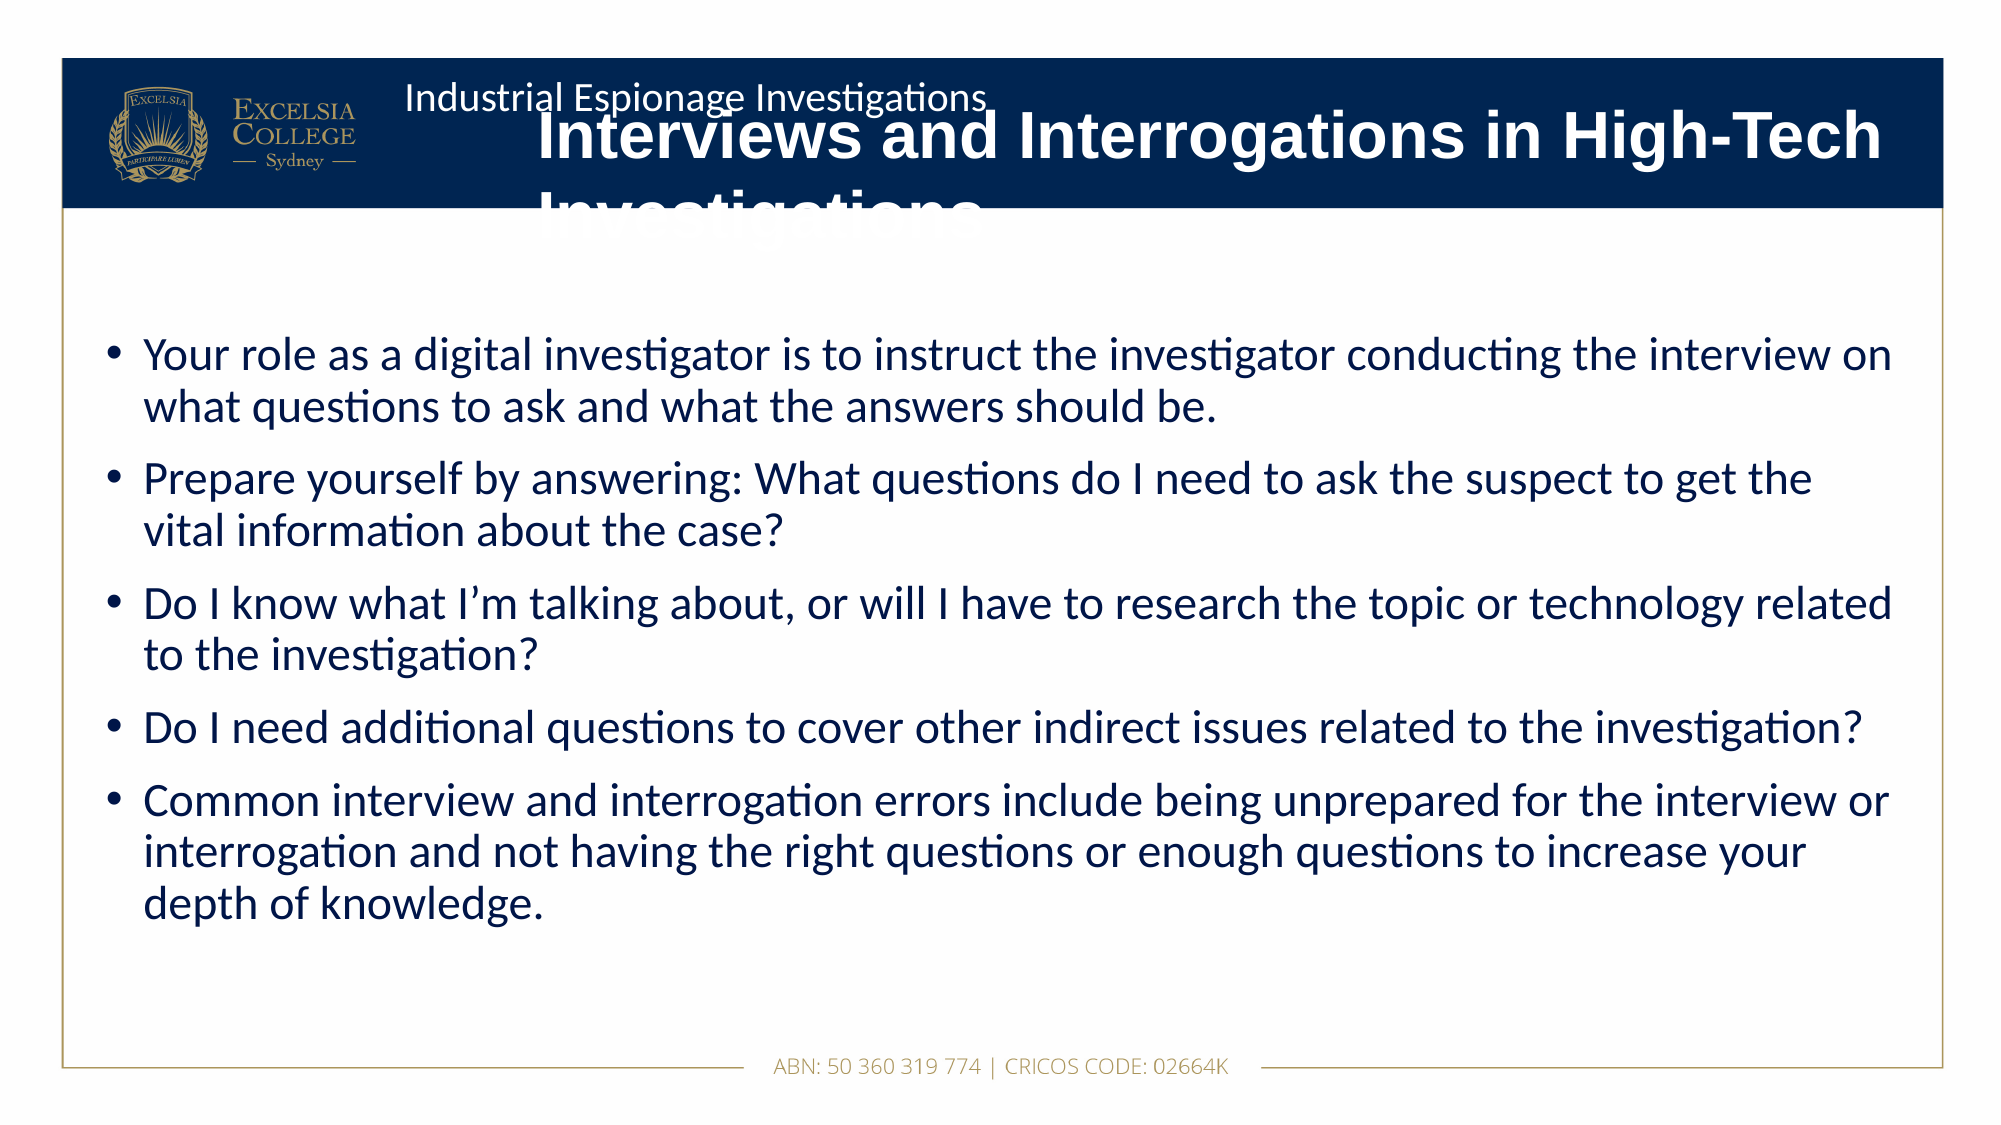

# Industrial Espionage Investigations
Interviews and Interrogations in High-Tech Investigations
Your role as a digital investigator is to instruct the investigator conducting the interview on what questions to ask and what the answers should be.
Prepare yourself by answering: What questions do I need to ask the suspect to get the vital information about the case?
Do I know what I’m talking about, or will I have to research the topic or technology related to the investigation?
Do I need additional questions to cover other indirect issues related to the investigation?
Common interview and interrogation errors include being unprepared for the interview or interrogation and not having the right questions or enough questions to increase your depth of knowledge.